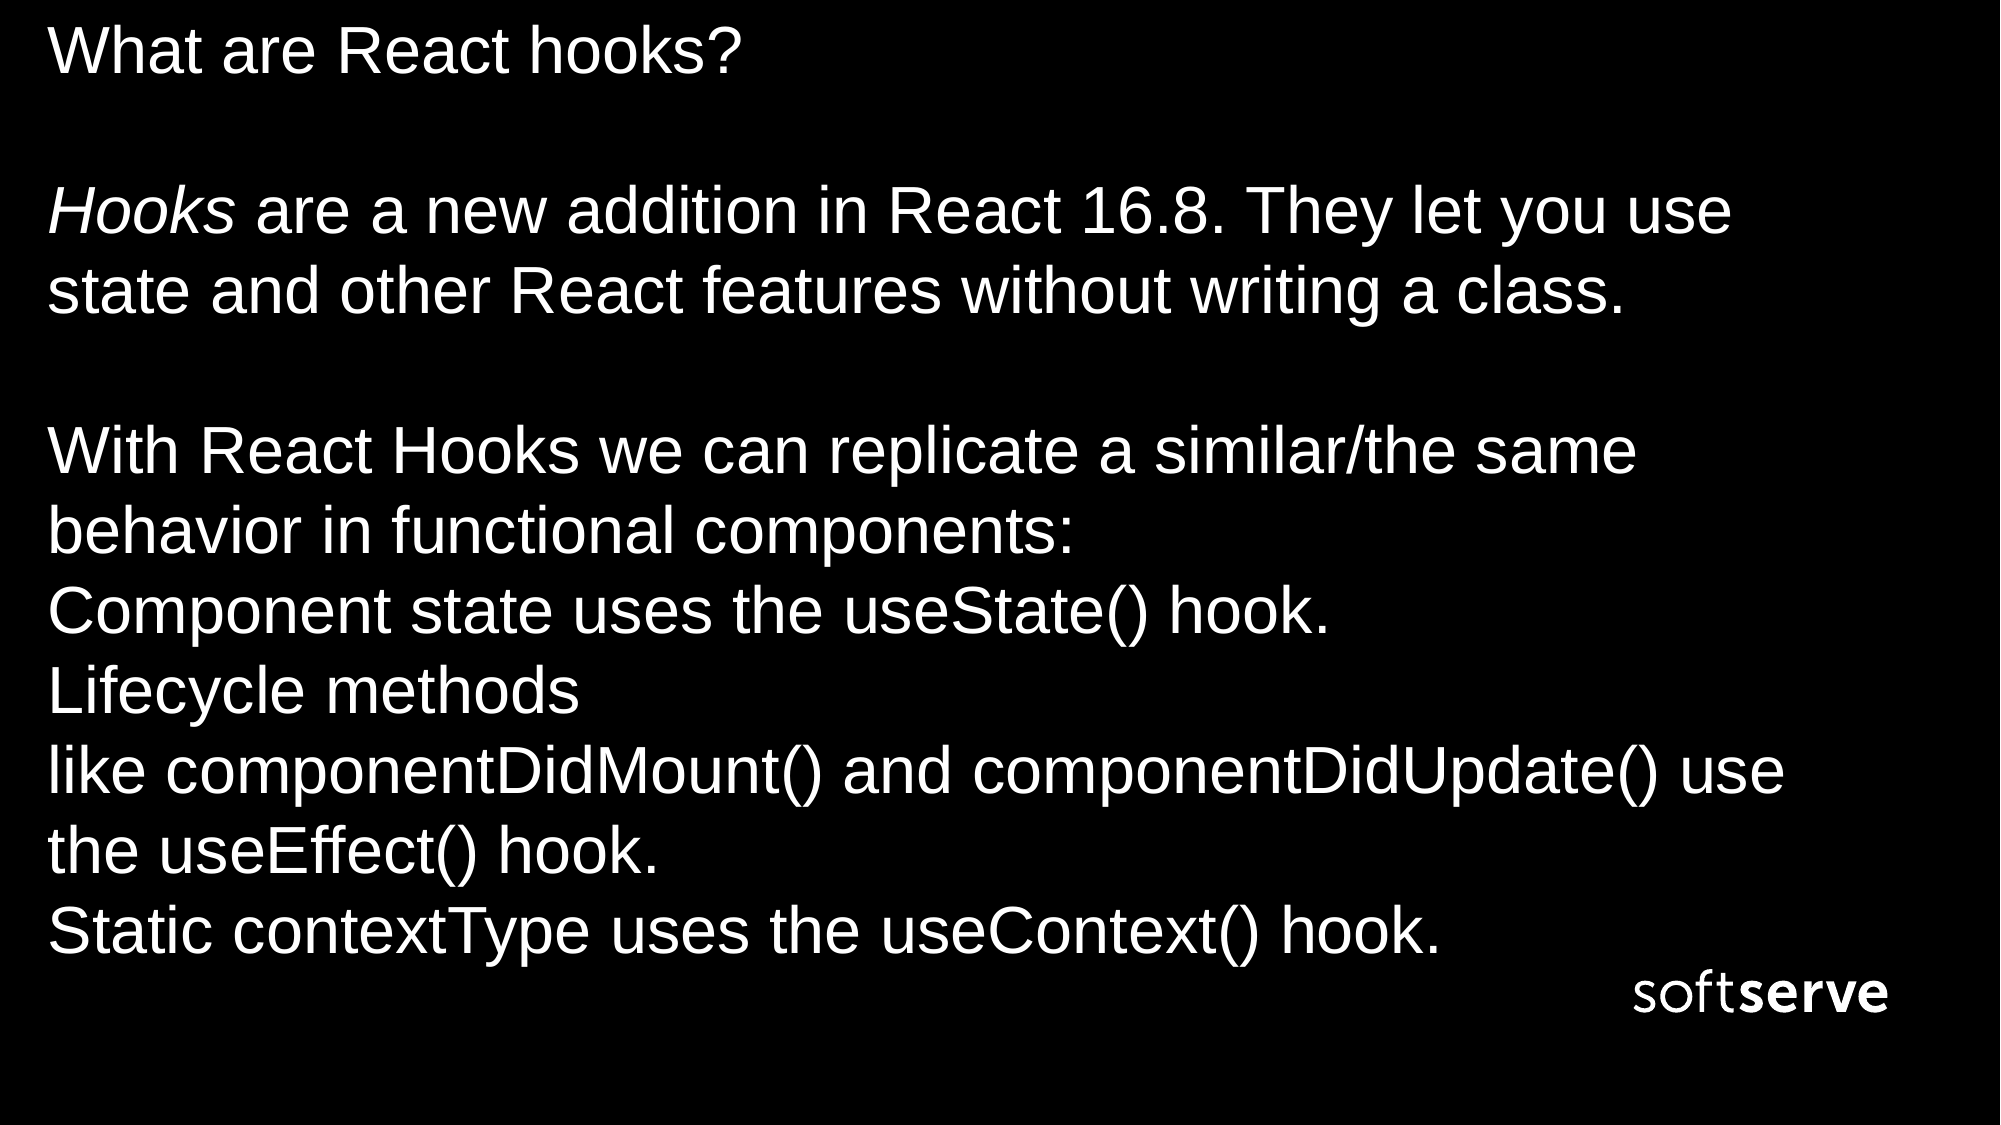

# What are React hooks? Hooks are a new addition in React 16.8. They let you use state and other React features without writing a class. With React Hooks we can replicate a similar/the same behavior in functional components: Component state uses the useState() hook. Lifecycle methods like componentDidMount() and componentDidUpdate() use the useEffect() hook. Static contextType uses the useContext() hook.